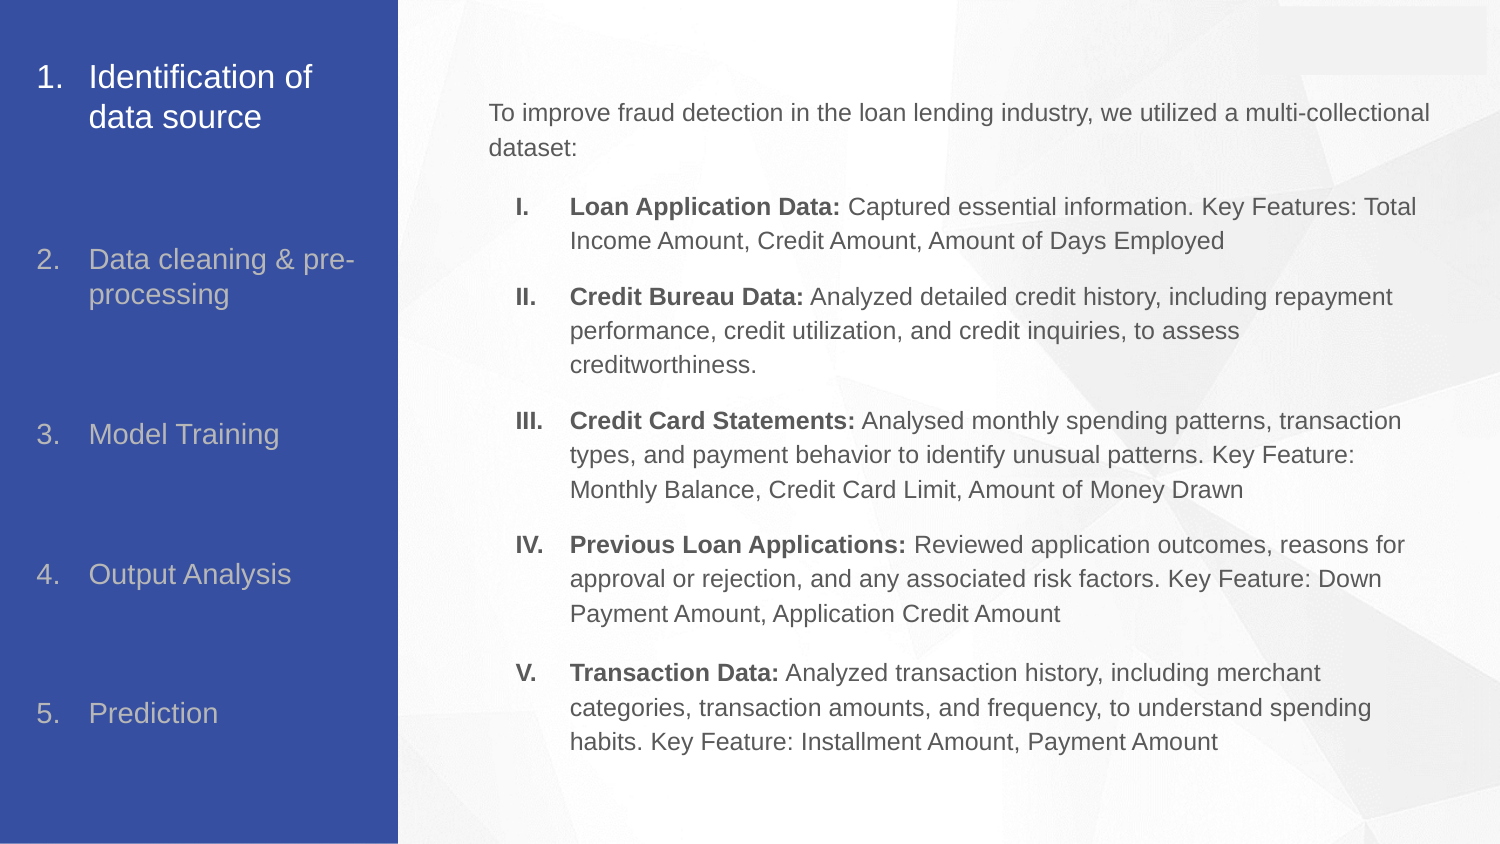

Identification of
data source
Data cleaning & pre-processing
Model Training
Output Analysis
Prediction
To improve fraud detection in the loan lending industry, we utilized a multi-collectional dataset:
Loan Application Data: Captured essential information. Key Features: Total Income Amount, Credit Amount, Amount of Days Employed
Credit Bureau Data: Analyzed detailed credit history, including repayment performance, credit utilization, and credit inquiries, to assess creditworthiness.
Credit Card Statements: Analysed monthly spending patterns, transaction types, and payment behavior to identify unusual patterns. Key Feature: Monthly Balance, Credit Card Limit, Amount of Money Drawn
Previous Loan Applications: Reviewed application outcomes, reasons for approval or rejection, and any associated risk factors. Key Feature: Down Payment Amount, Application Credit Amount
Transaction Data: Analyzed transaction history, including merchant categories, transaction amounts, and frequency, to understand spending habits. Key Feature: Installment Amount, Payment Amount